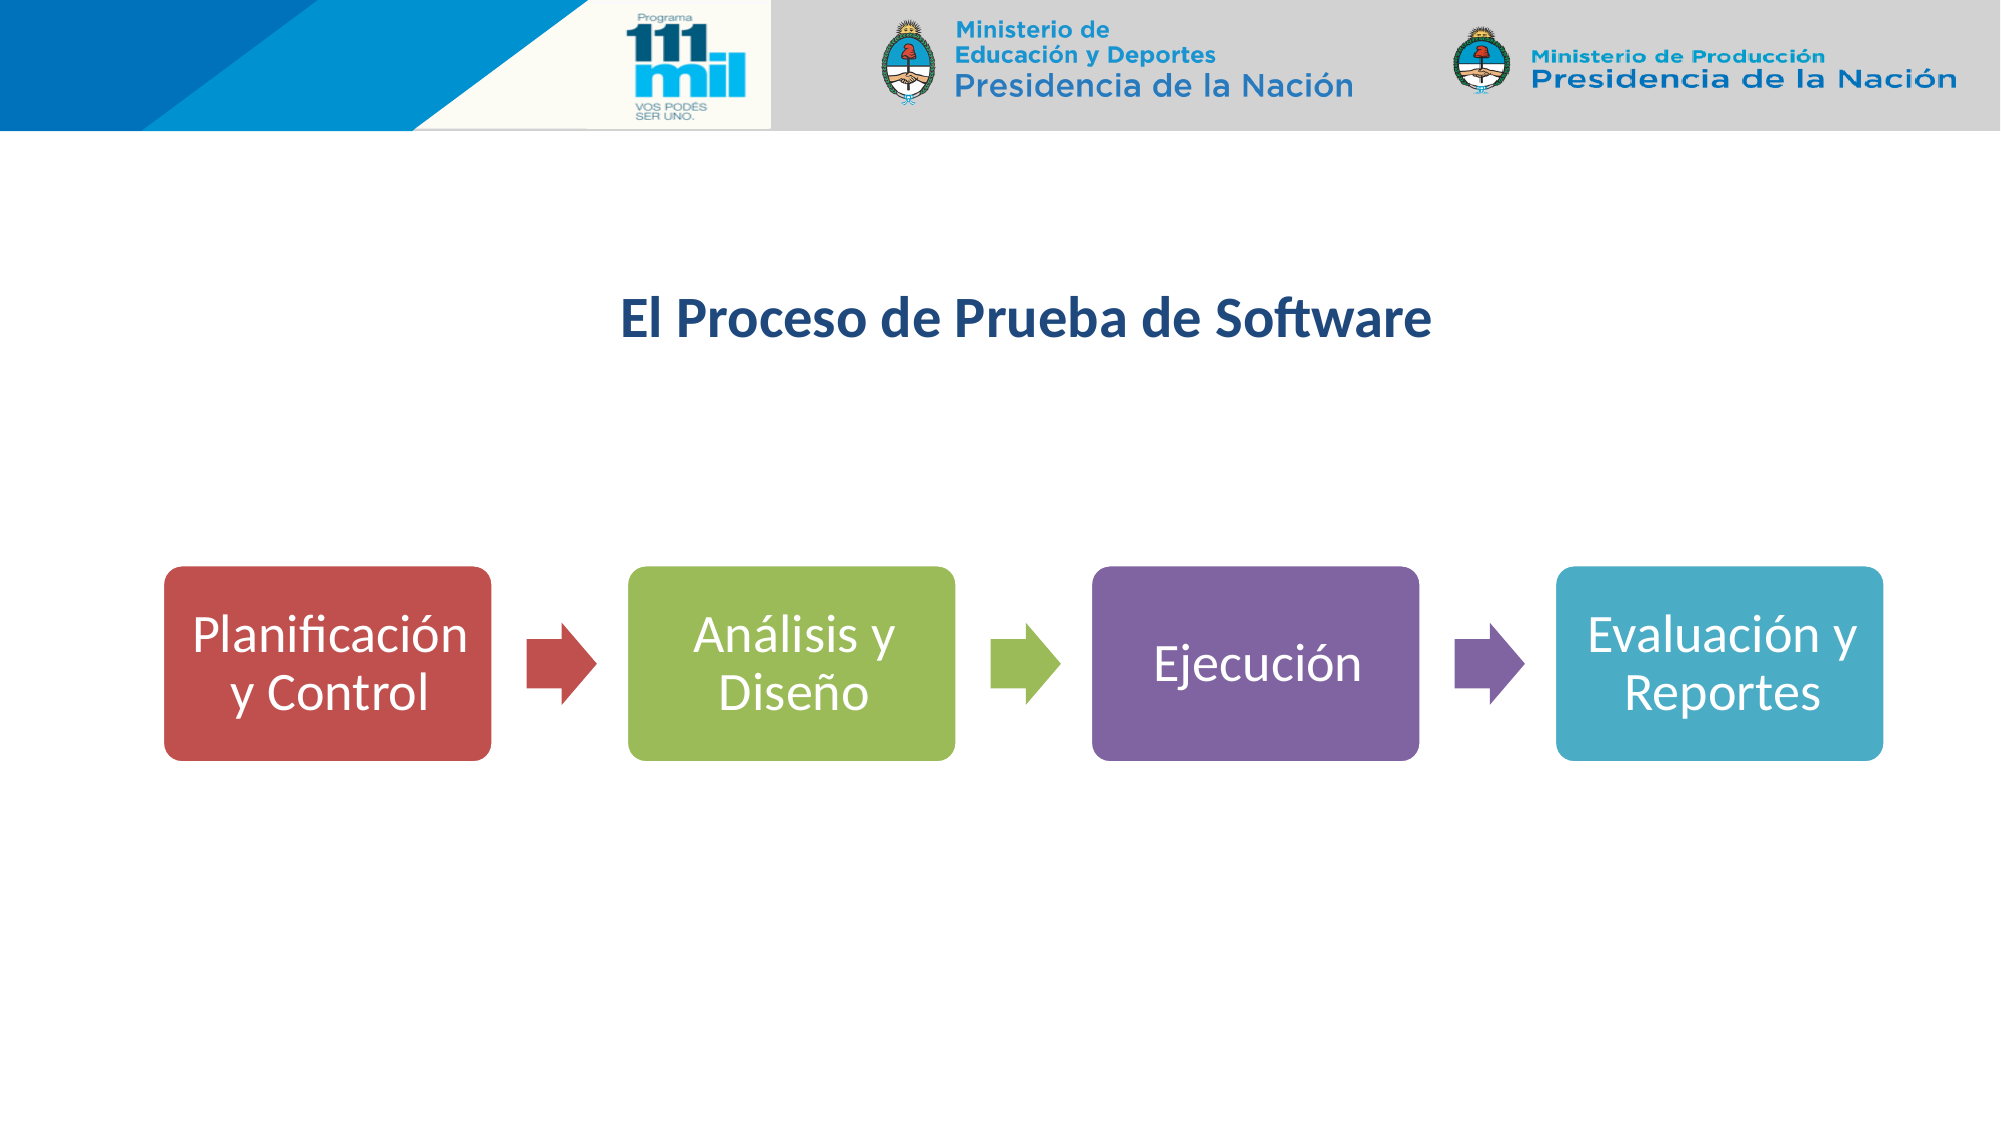

101
# El Proceso de Prueba de Software
Planificación y Control

Análisis y Diseño

Ejecución

Evaluación y Reportes